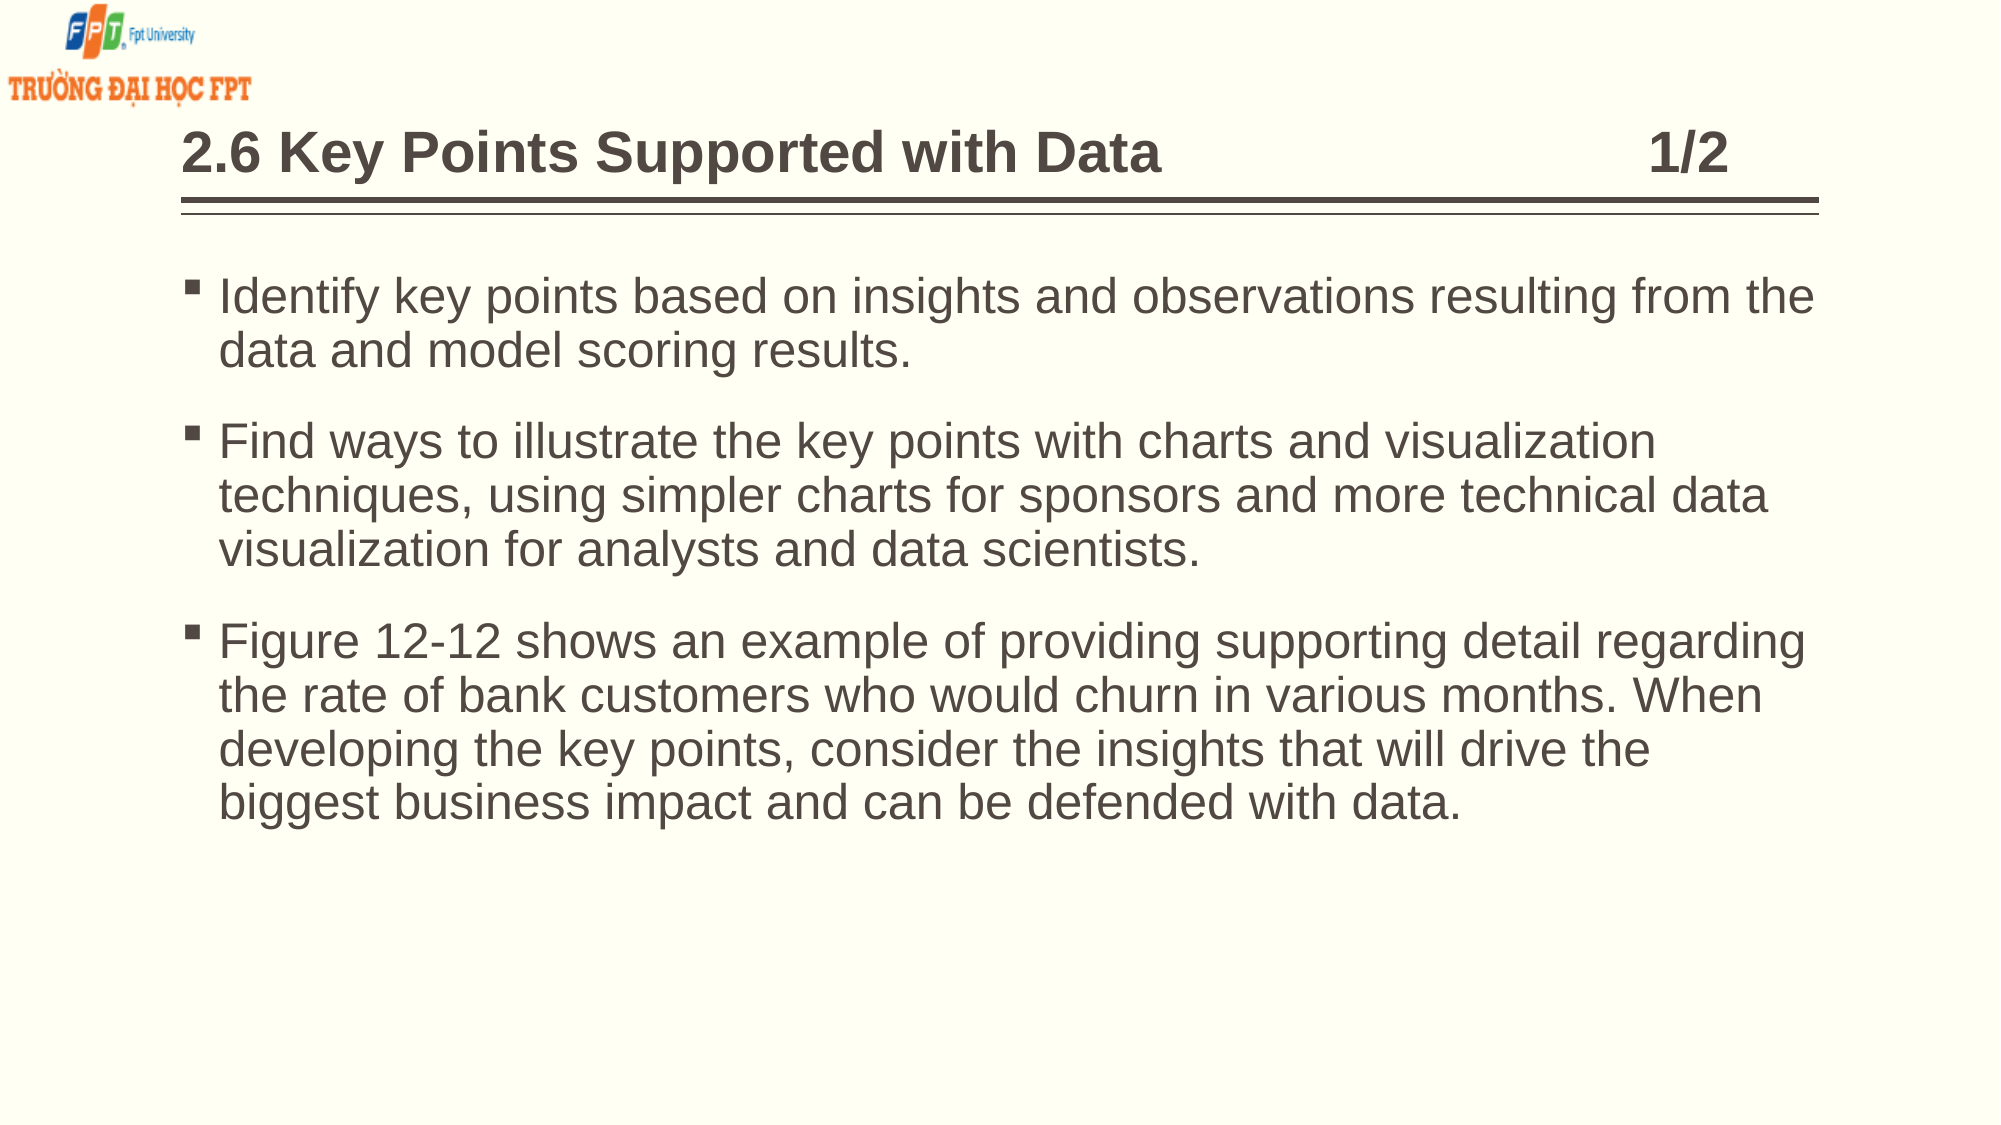

# 2.6 Key Points Supported with Data                              1/2
Identify key points based on insights and observations resulting from the data and model scoring results.
Find ways to illustrate the key points with charts and visualization techniques, using simpler charts for sponsors and more technical data visualization for analysts and data scientists.
Figure 12-12 shows an example of providing supporting detail regarding the rate of bank customers who would churn in various months. When developing the key points, consider the insights that will drive the biggest business impact and can be defended with data.